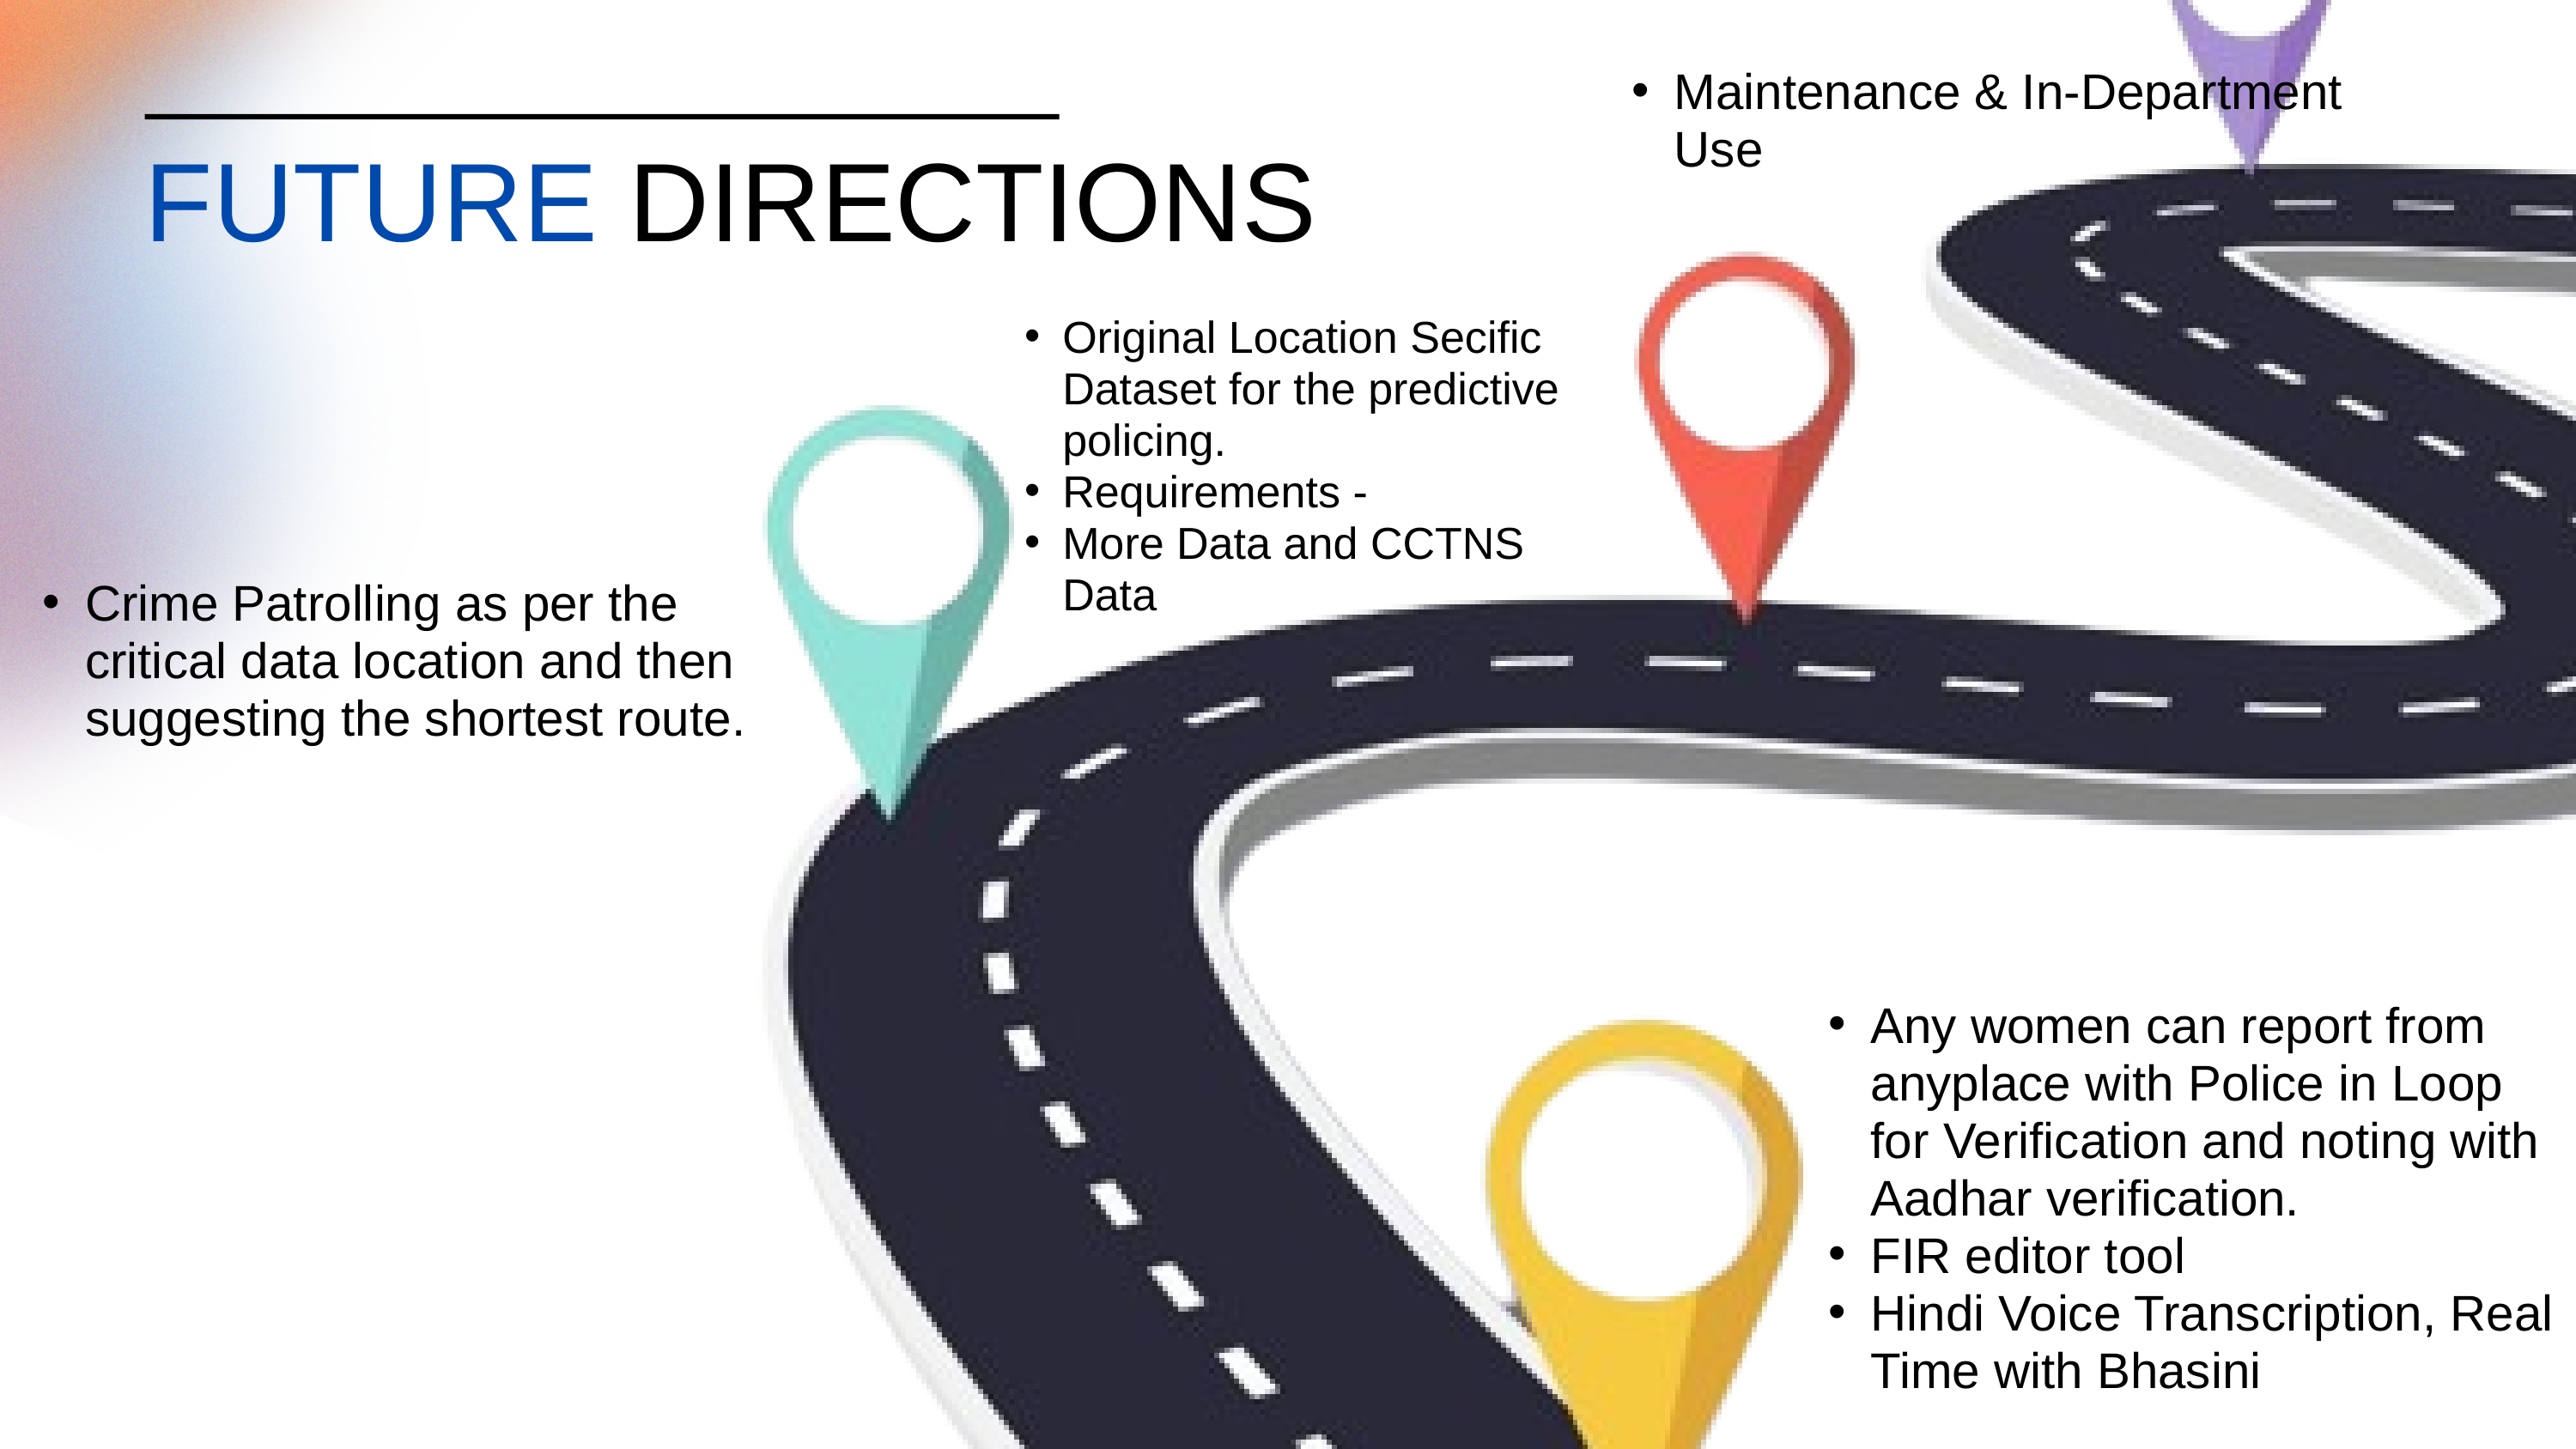

Maintenance & In-Department Use

FUTURE DIRECTIONS
Original Location Secific Dataset for the predictive policing.
Requirements -
More Data and CCTNS Data
Crime Patrolling as per the critical data location and then suggesting the shortest route.

Any women can report from anyplace with Police in Loop for Verification and noting with Aadhar verification.
FIR editor tool
Hindi Voice Transcription, Real Time with Bhasini